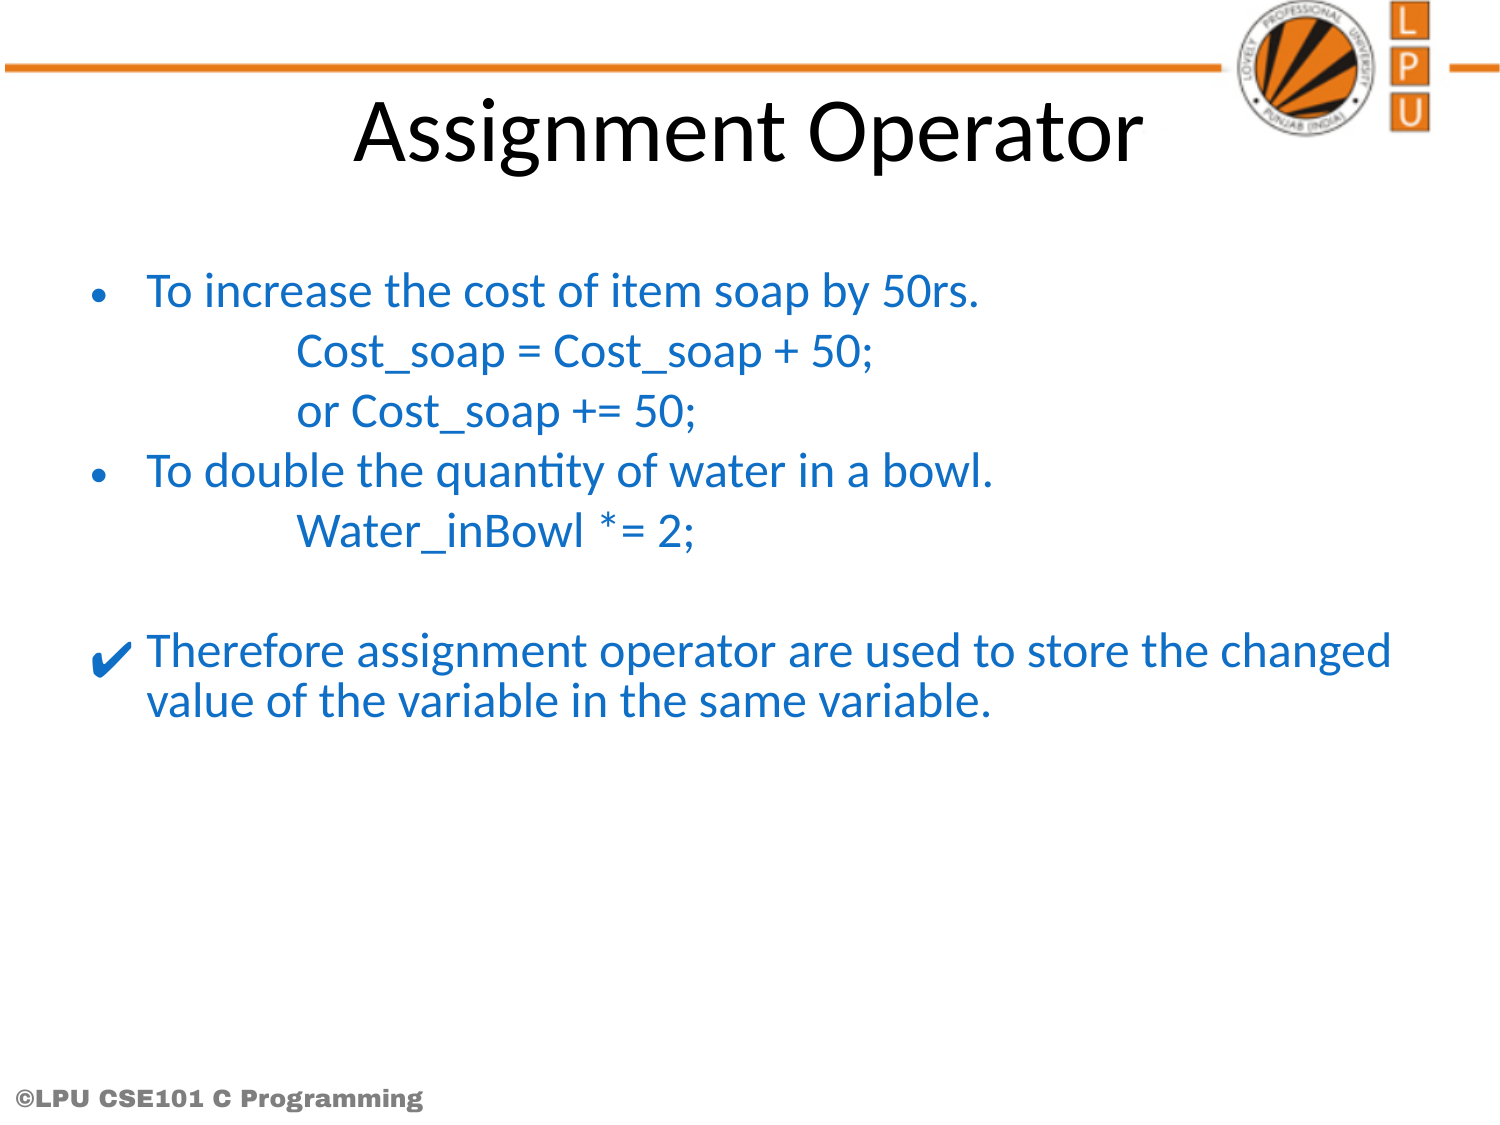

# Assignment Operator
To increase the cost of item soap by 50rs.
		Cost_soap = Cost_soap + 50;
		or Cost_soap += 50;
To double the quantity of water in a bowl.
 		Water_inBowl *= 2;

Therefore assignment operator are used to store the changed value of the variable in the same variable.